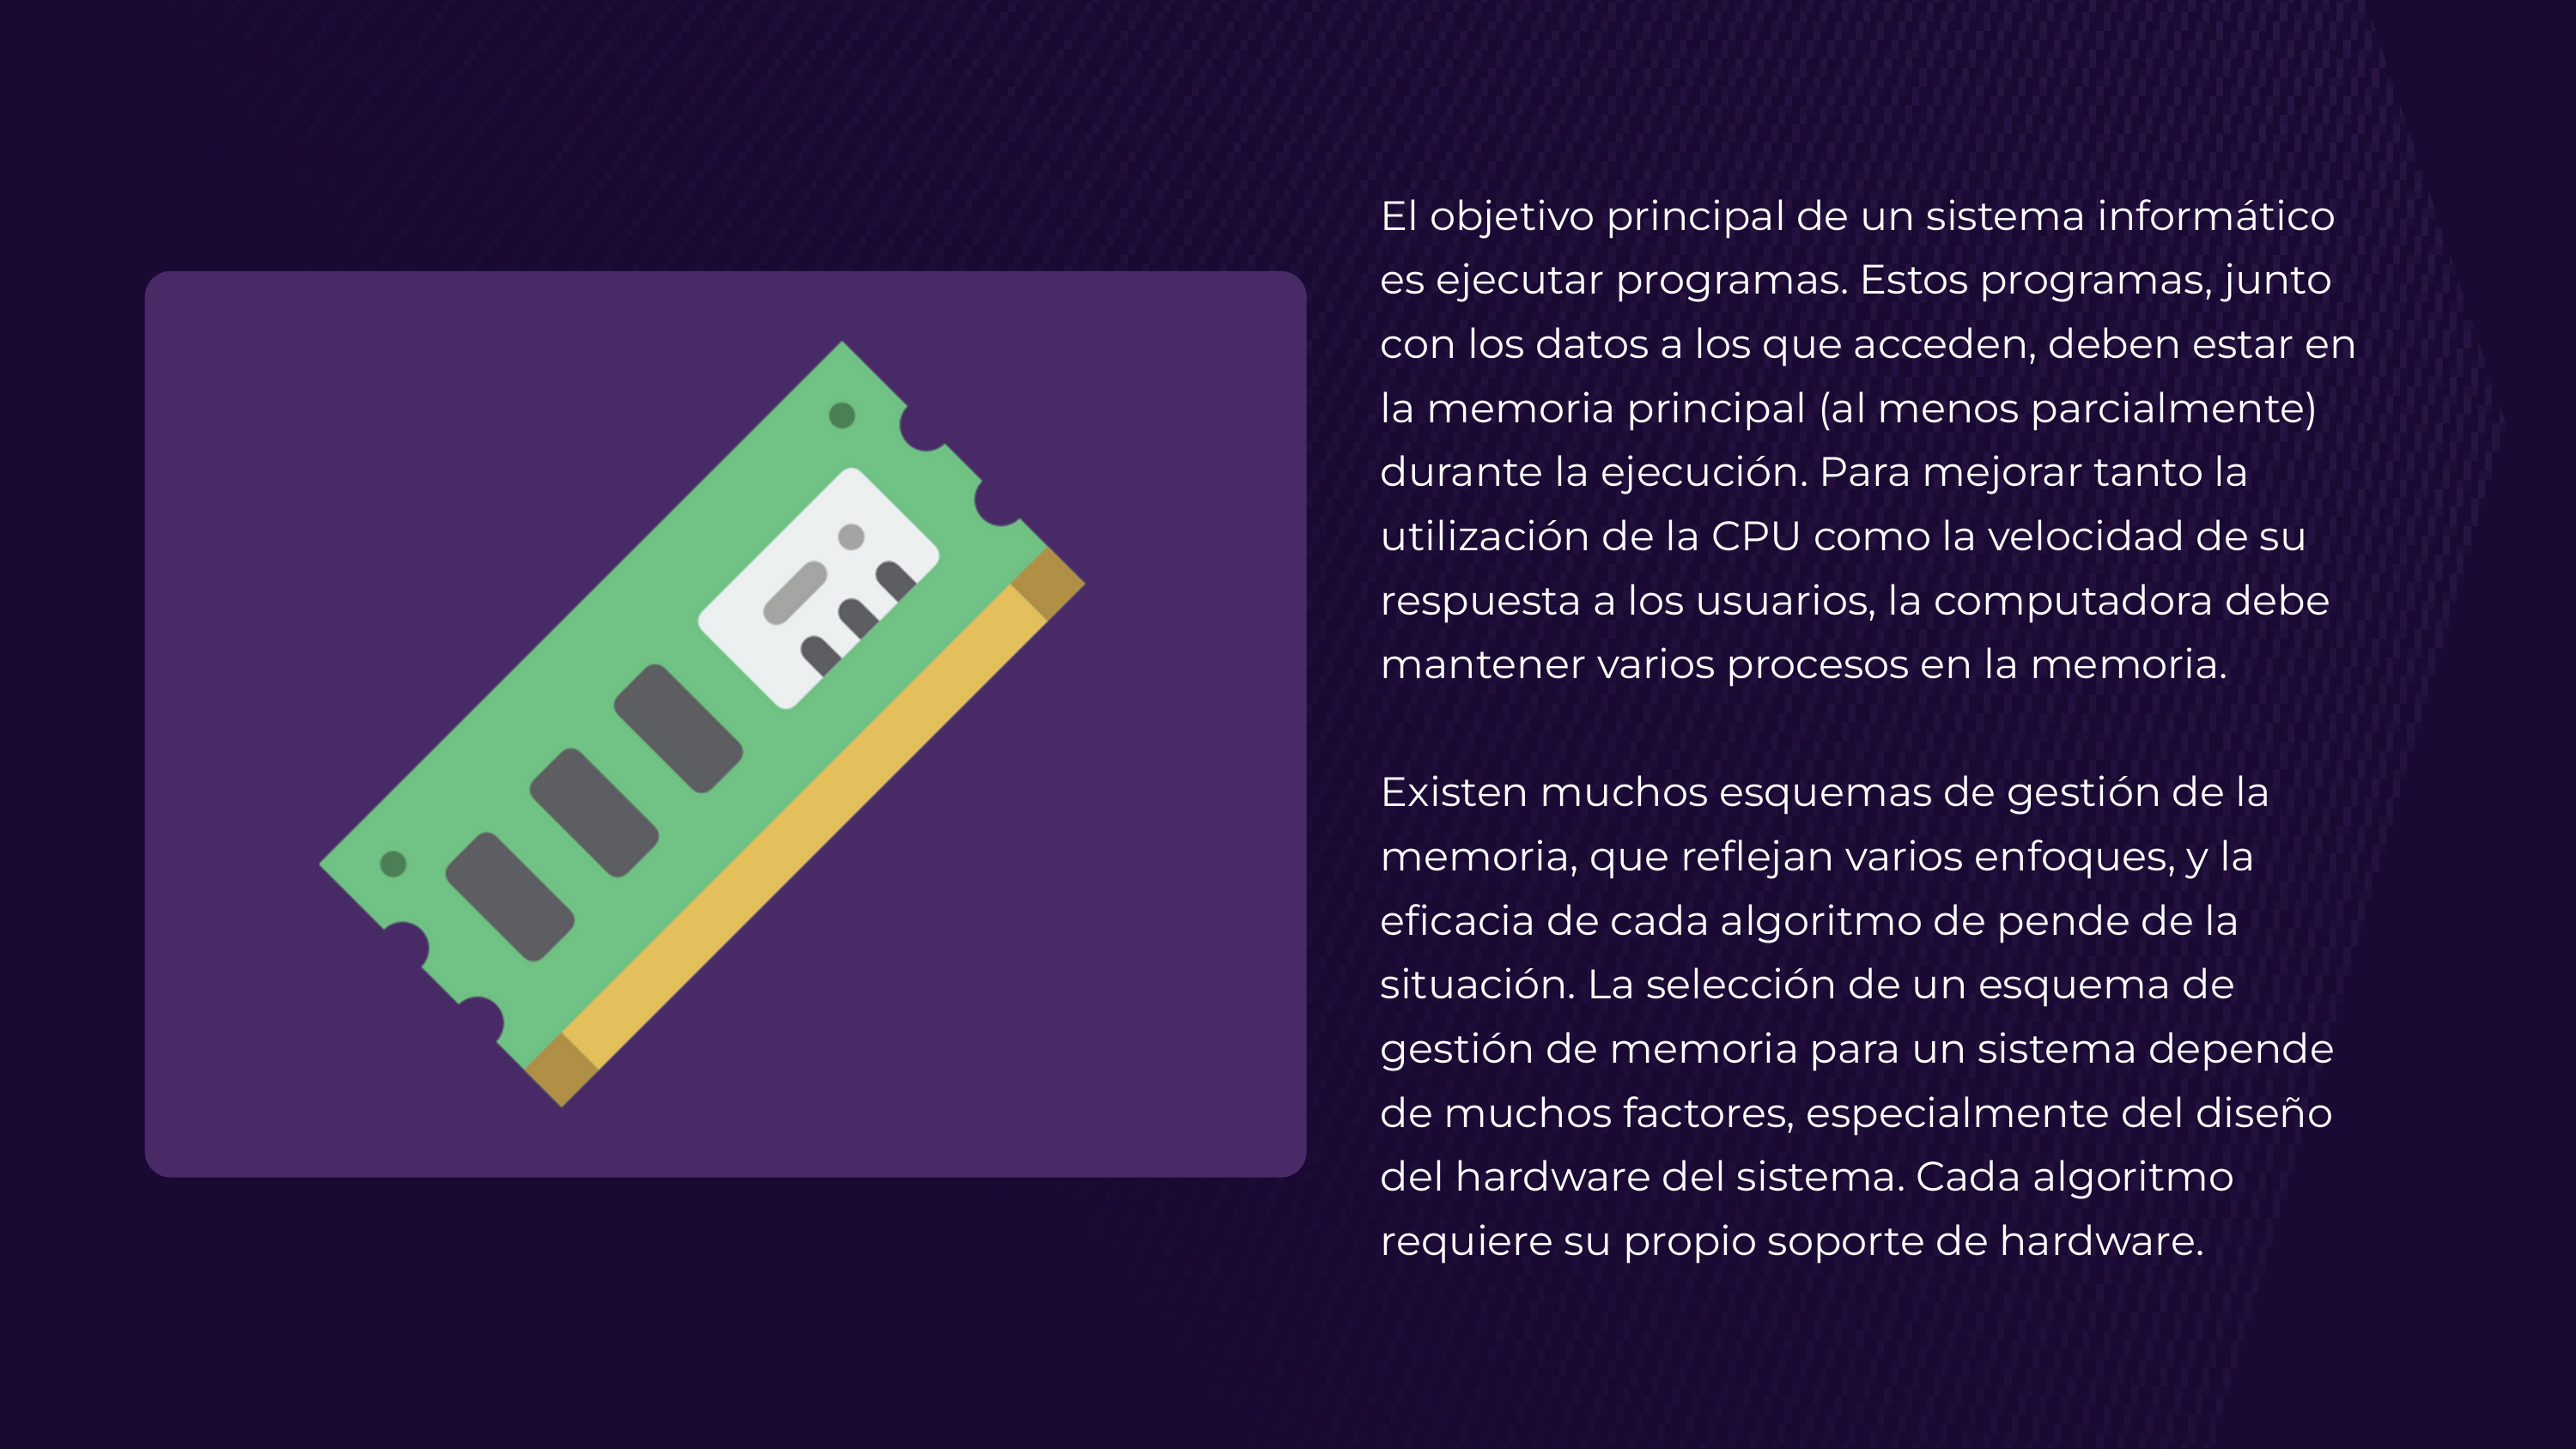

El objetivo principal de un sistema informático es ejecutar programas. Estos programas, junto con los datos a los que acceden, deben estar en la memoria principal (al menos parcialmente) durante la ejecución. Para mejorar tanto la utilización de la CPU como la velocidad de su respuesta a los usuarios, la computadora debe mantener varios procesos en la memoria.

Existen muchos esquemas de gestión de la memoria, que reflejan varios enfoques, y la eficacia de cada algoritmo de pende de la situación. La selección de un esquema de gestión de memoria para un sistema depende de muchos factores, especialmente del diseño del hardware del sistema. Cada algoritmo requiere su propio soporte de hardware.